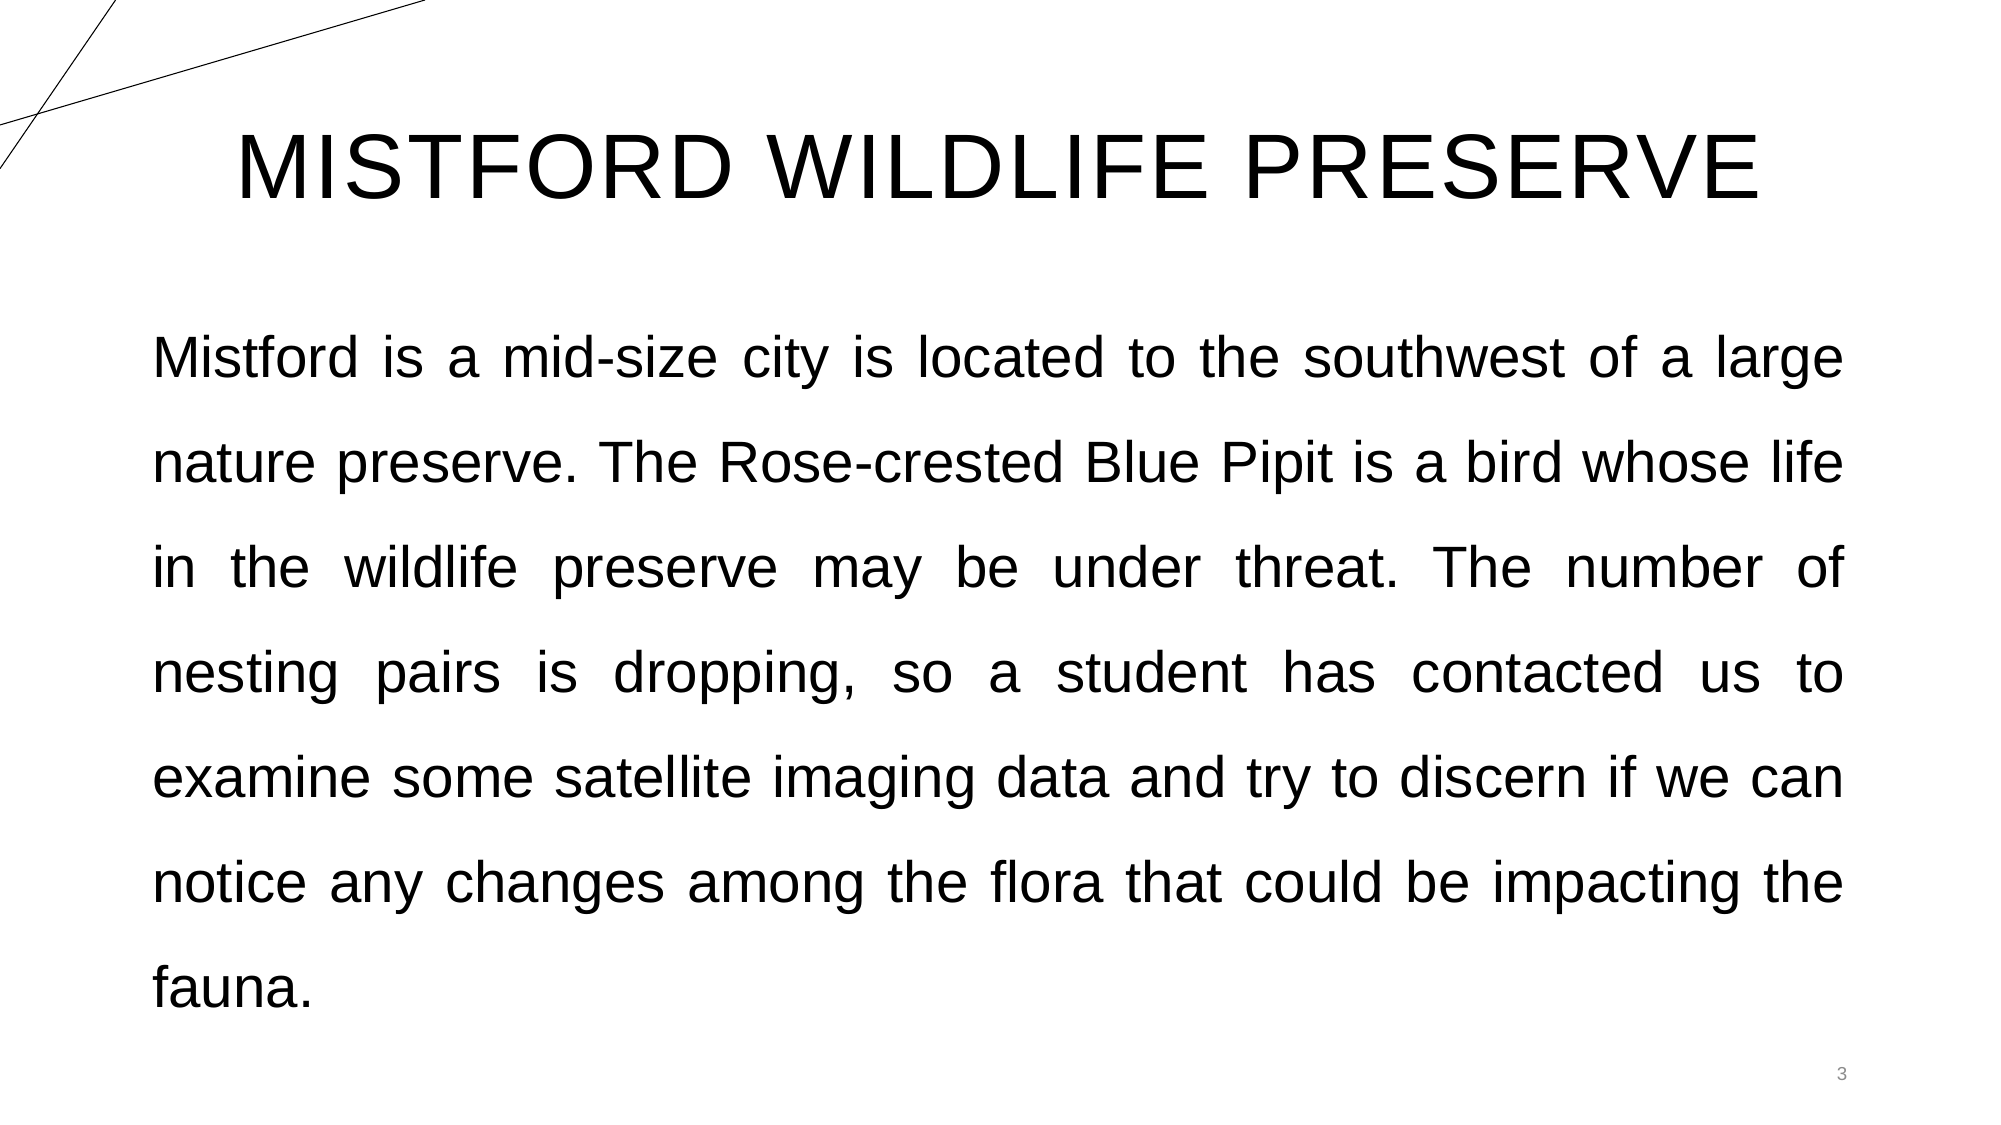

# Mistford Wildlife PrEserve
Mistford is a mid-size city is located to the southwest of a large nature preserve. The Rose-crested Blue Pipit is a bird whose life in the wildlife preserve may be under threat. The number of nesting pairs is dropping, so a student has contacted us to examine some satellite imaging data and try to discern if we can notice any changes among the flora that could be impacting the fauna.

3